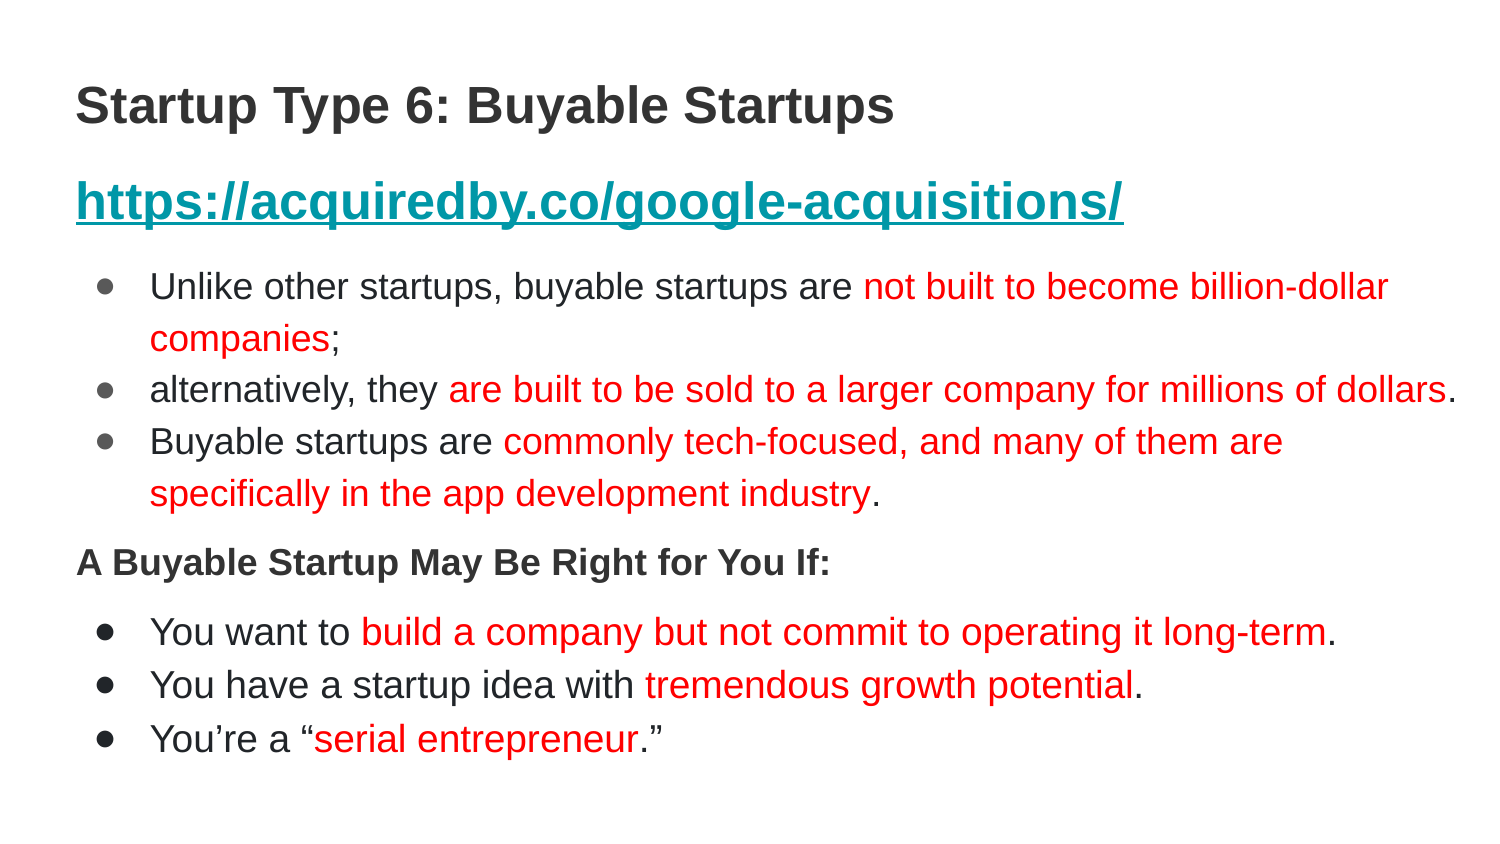

Startup Type 6: Buyable Startups
https://acquiredby.co/google-acquisitions/
Unlike other startups, buyable startups are not built to become billion-dollar companies;
alternatively, they are built to be sold to a larger company for millions of dollars.
Buyable startups are commonly tech-focused, and many of them are specifically in the app development industry.
A Buyable Startup May Be Right for You If:
You want to build a company but not commit to operating it long-term.
You have a startup idea with tremendous growth potential.
You’re a “serial entrepreneur.”